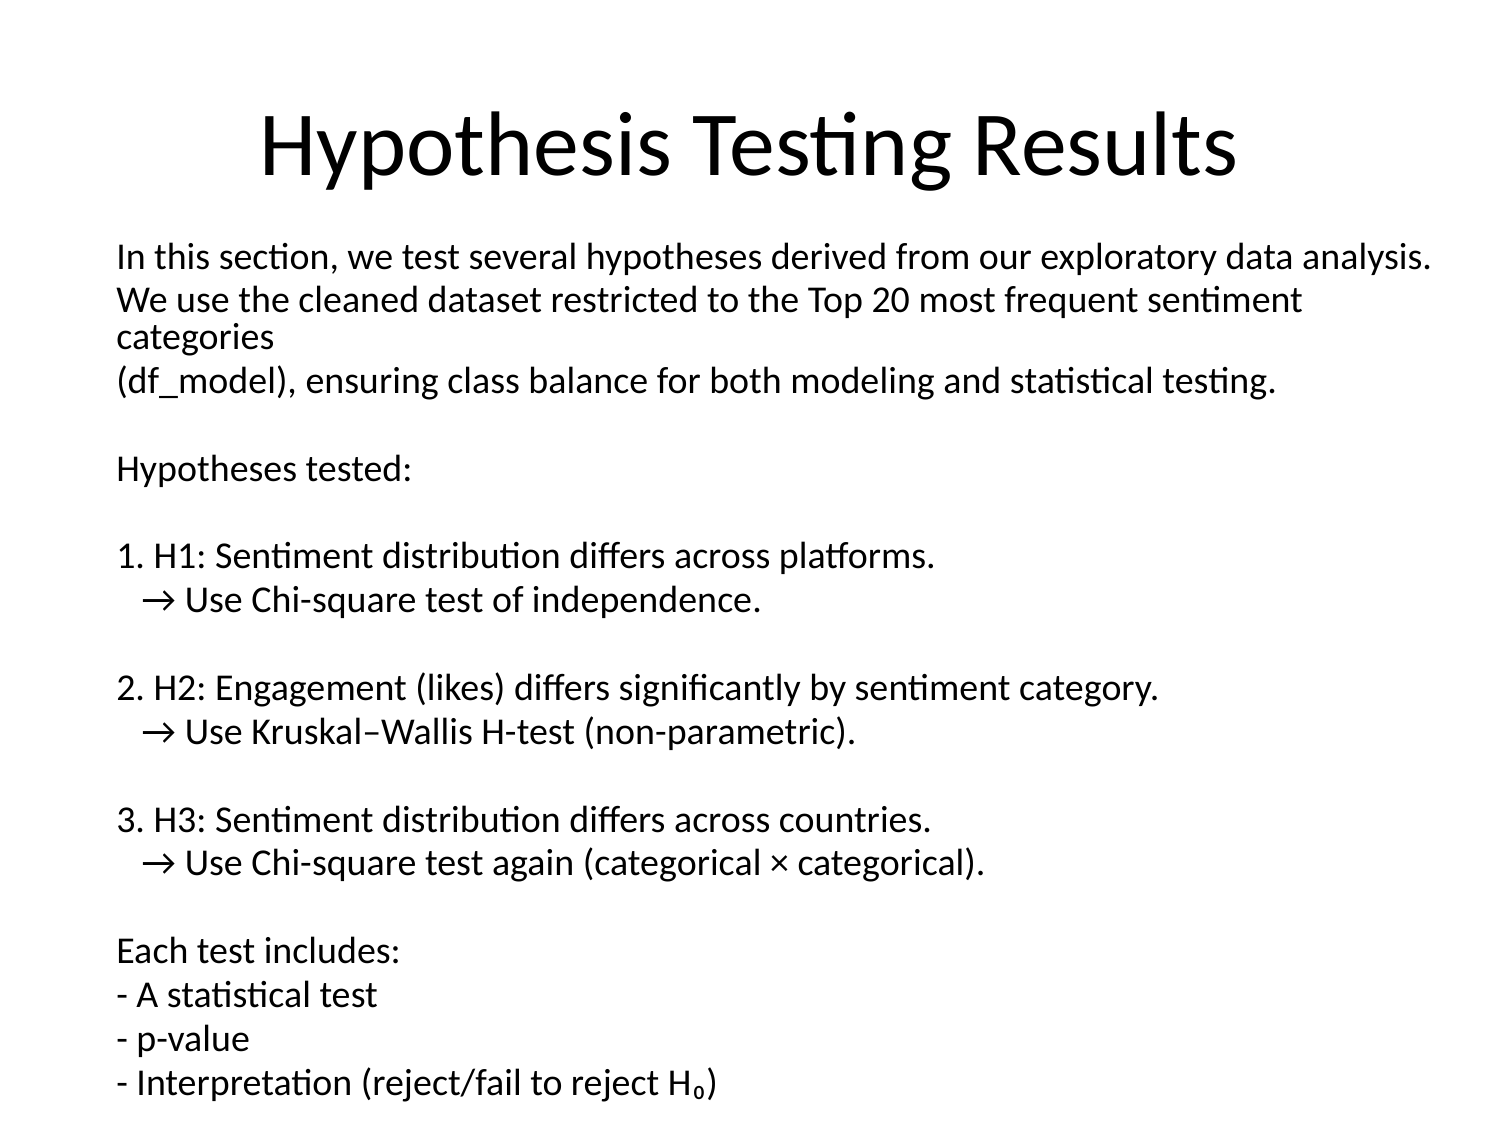

# Hypothesis Testing Results
In this section, we test several hypotheses derived from our exploratory data analysis.
We use the cleaned dataset restricted to the Top 20 most frequent sentiment categories
(df_model), ensuring class balance for both modeling and statistical testing.

Hypotheses tested:

1. H1: Sentiment distribution differs across platforms.
   → Use Chi-square test of independence.

2. H2: Engagement (likes) differs significantly by sentiment category.
   → Use Kruskal–Wallis H-test (non-parametric).

3. H3: Sentiment distribution differs across countries.
   → Use Chi-square test again (categorical × categorical).

Each test includes:
- A statistical test
- p-value
- Interpretation (reject/fail to reject H₀)